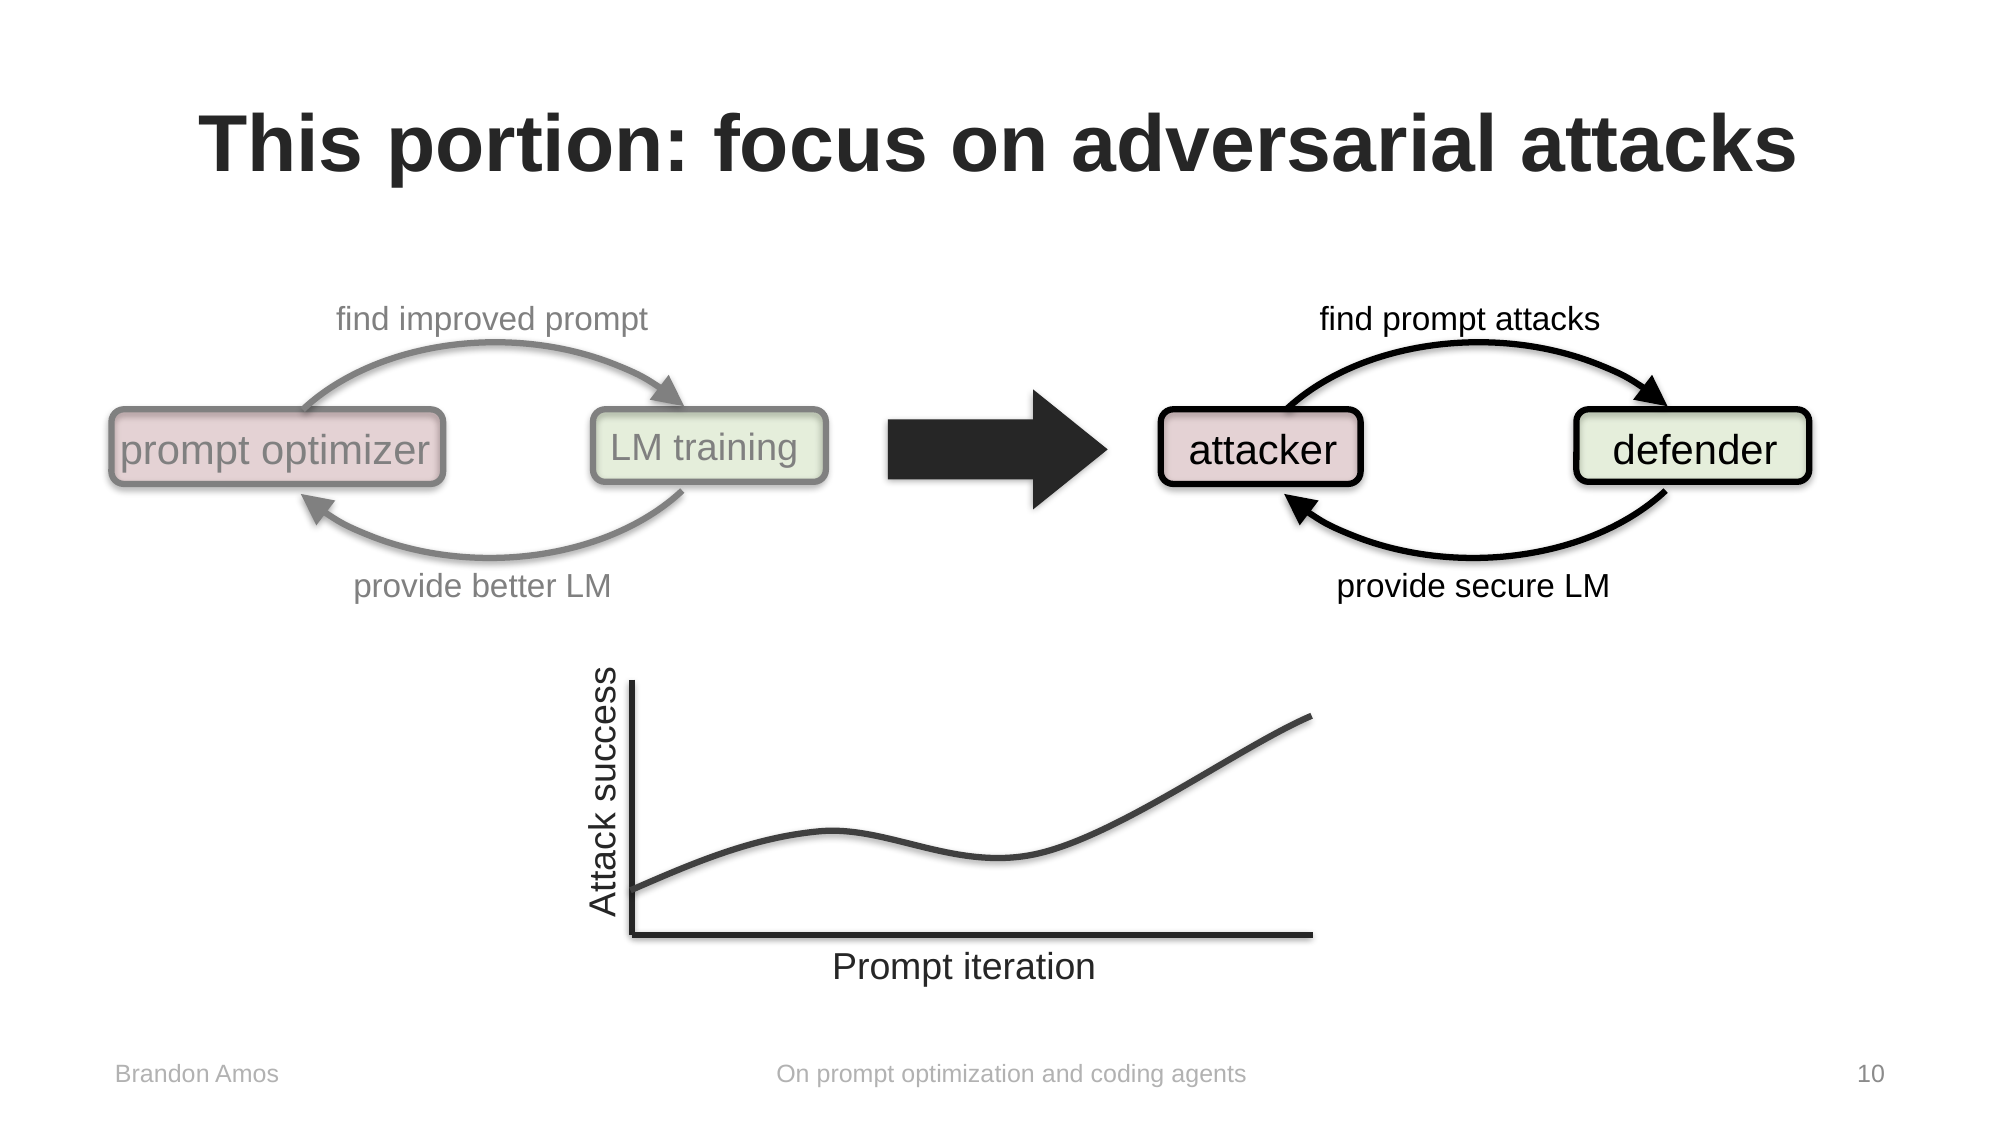

# This portion: focus on adversarial attacks

find improved prompt

prompt optimizer
LM training
provide better LM

find prompt attacks

attacker
defender
provide secure LM

Attack success
Prompt iteration
On prompt optimization and coding agents
Brandon Amos
10